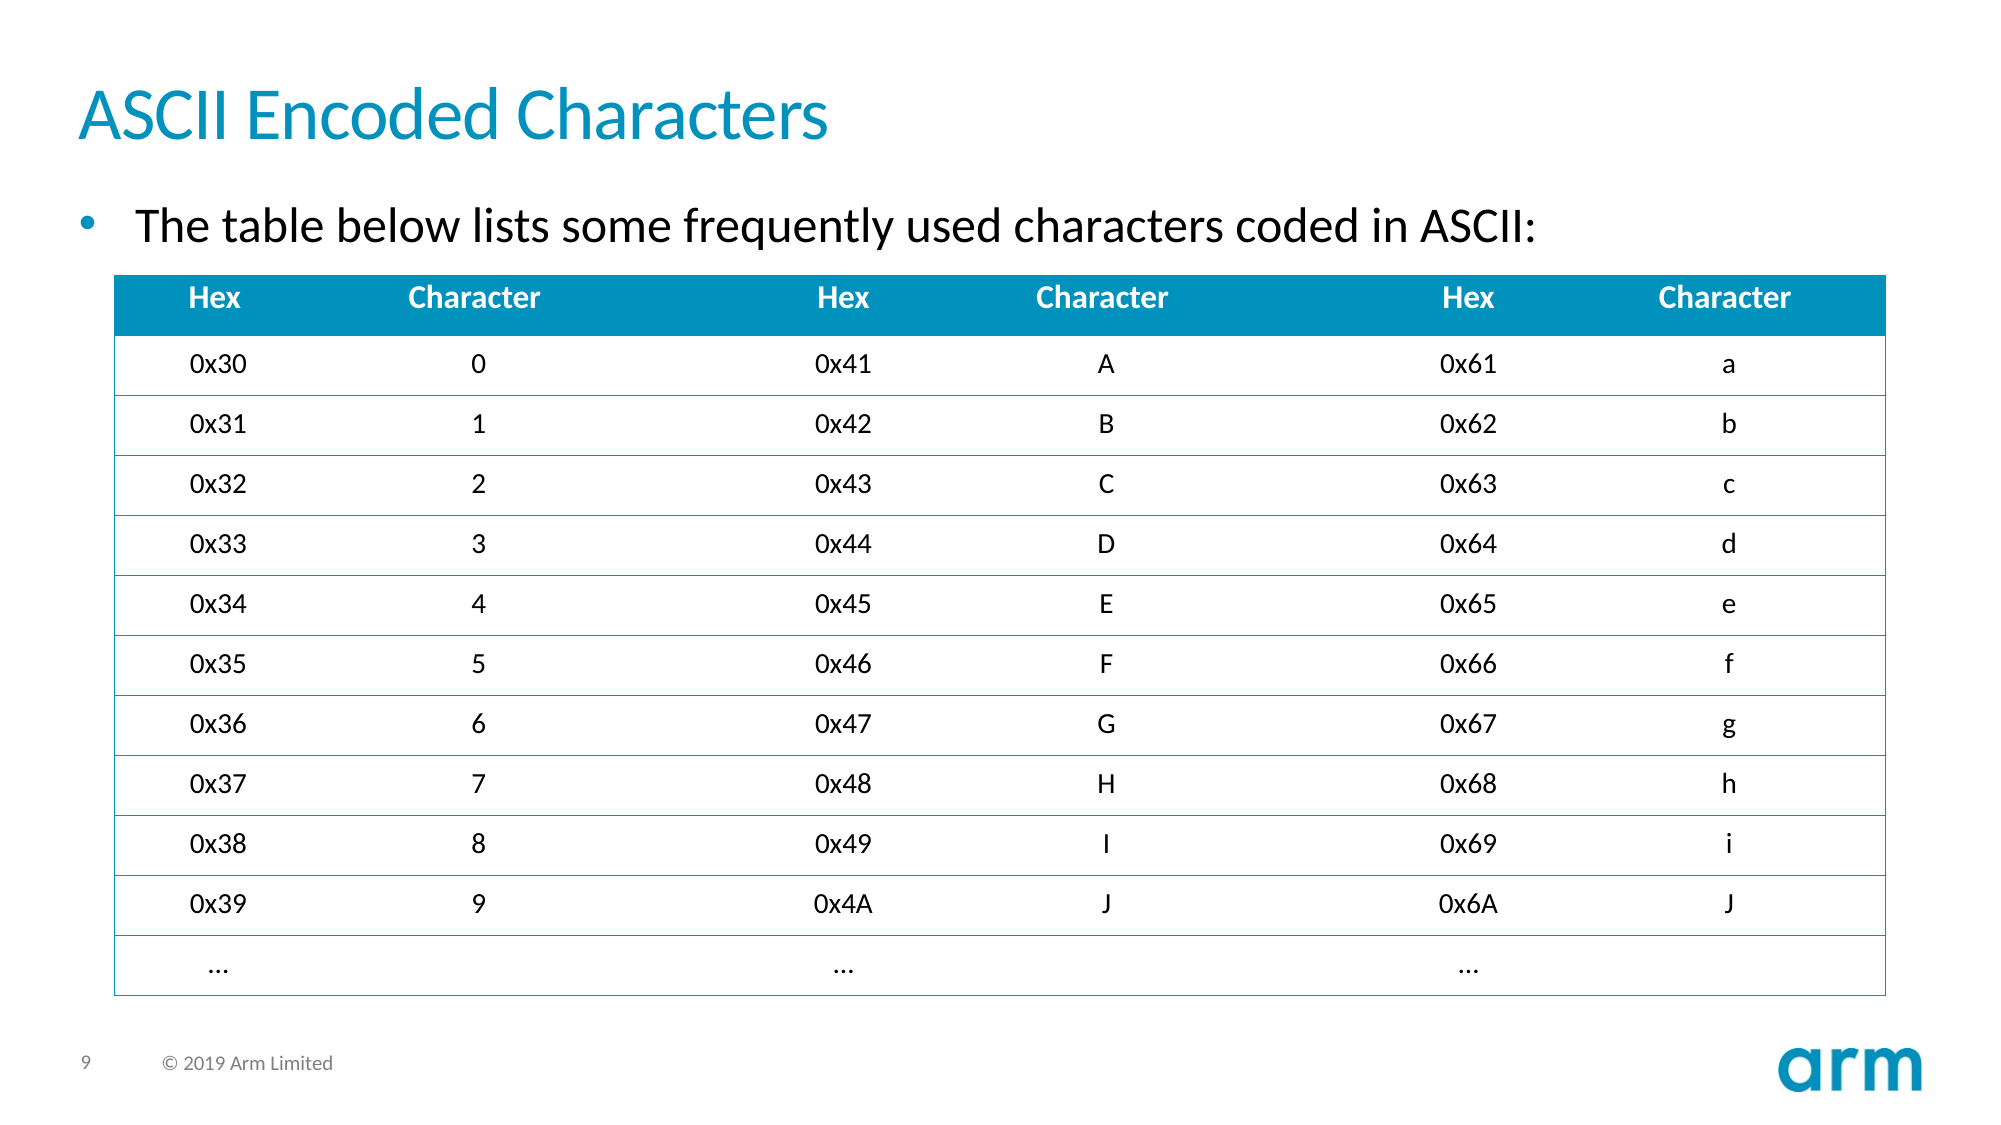

# ASCII Encoded Characters
The table below lists some frequently used characters coded in ASCII:

| Hex | Character |  | Hex | Character |  | Hex | Character |
| --- | --- | --- | --- | --- | --- | --- | --- |
| 0x30 | 0 |  | 0x41 | A |  | 0x61 | a |
| 0x31 | 1 |  | 0x42 | B |  | 0x62 | b |
| 0x32 | 2 |  | 0x43 | C |  | 0x63 | c |
| 0x33 | 3 |  | 0x44 | D |  | 0x64 | d |
| 0x34 | 4 |  | 0x45 | E |  | 0x65 | e |
| 0x35 | 5 |  | 0x46 | F |  | 0x66 | f |
| 0x36 | 6 |  | 0x47 | G |  | 0x67 | g |
| 0x37 | 7 |  | 0x48 | H |  | 0x68 | h |
| 0x38 | 8 |  | 0x49 | I |  | 0x69 | i |
| 0x39 | 9 |  | 0x4A | J |  | 0x6A | J |
| … |  |  | … |  |  | … |  |